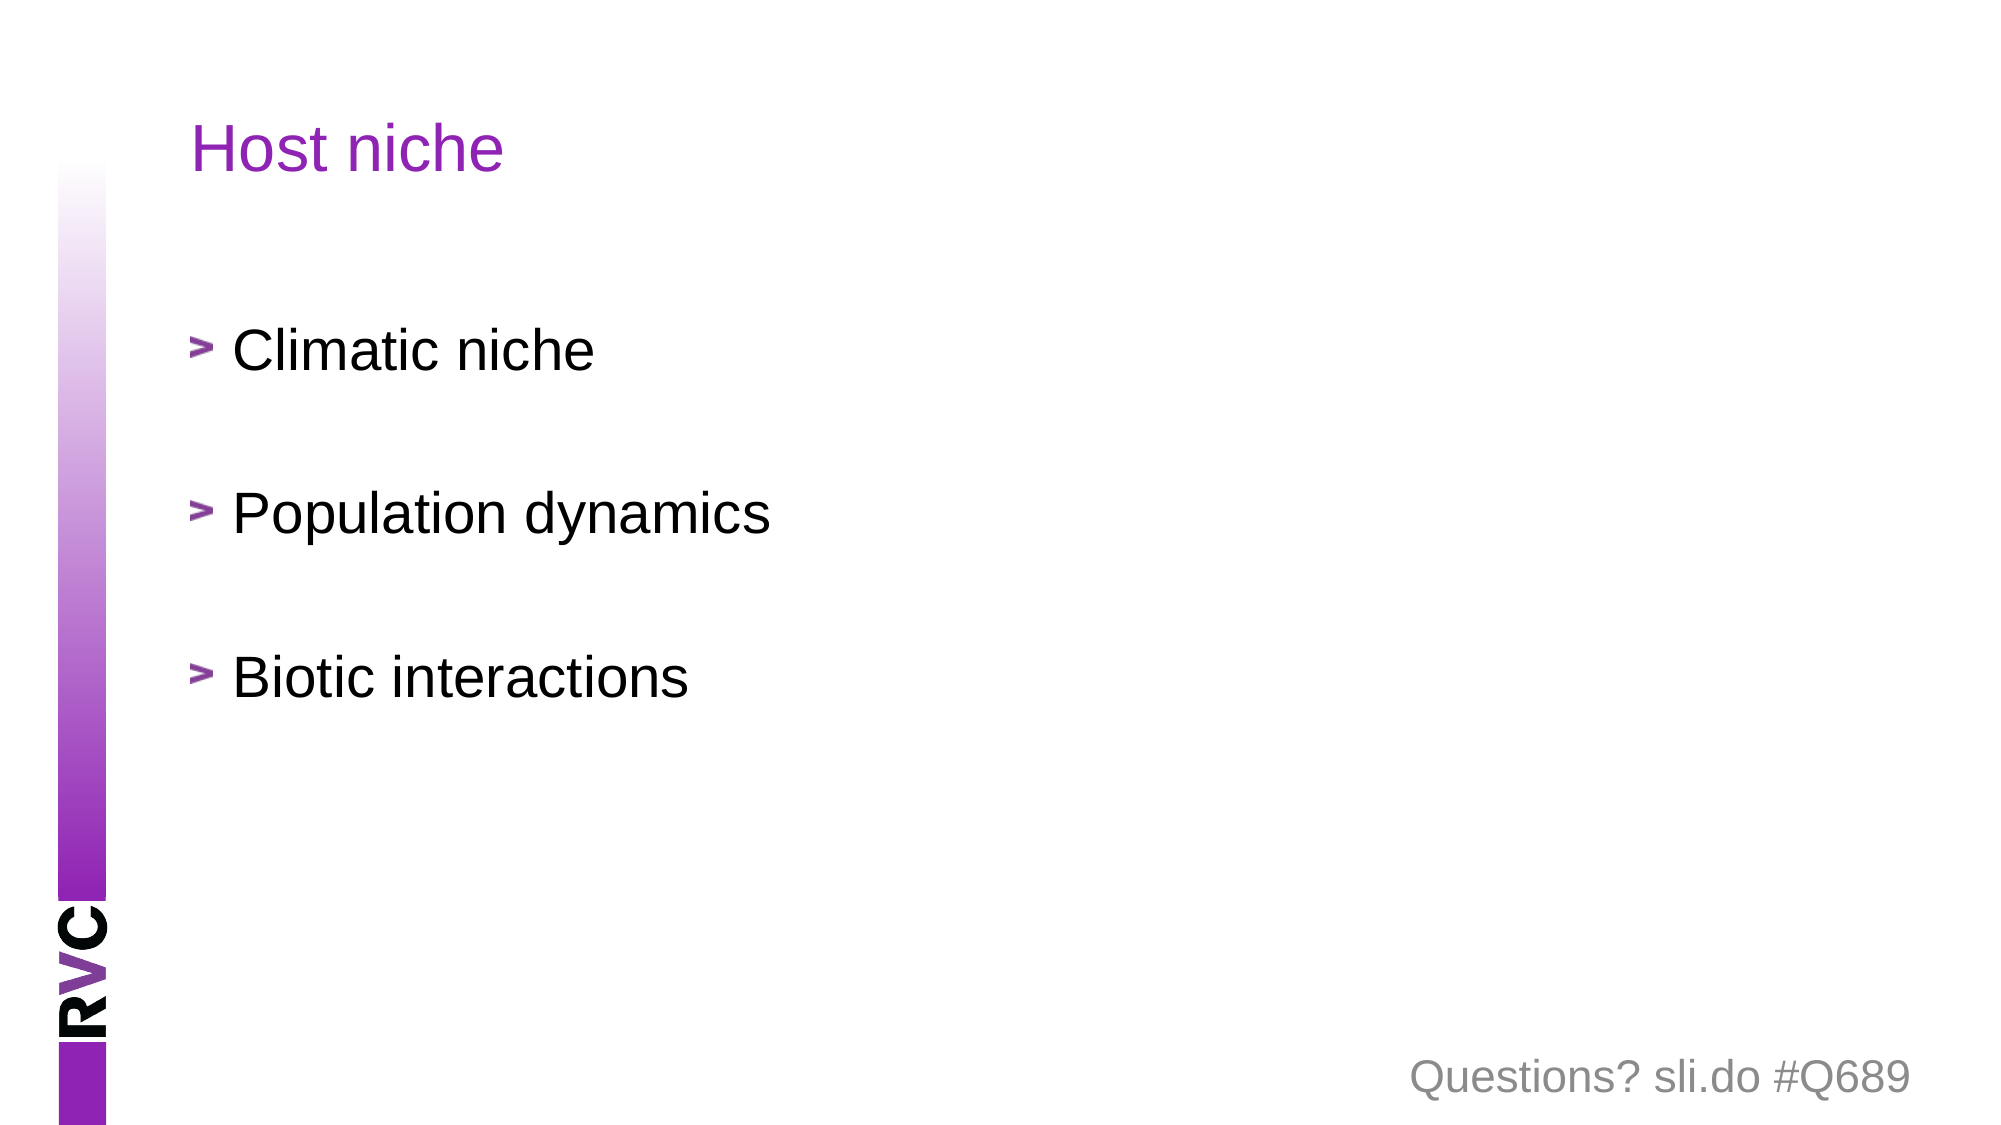

# Host niche
Climatic niche

Population dynamics

Biotic interactions
Questions? sli.do #Q689